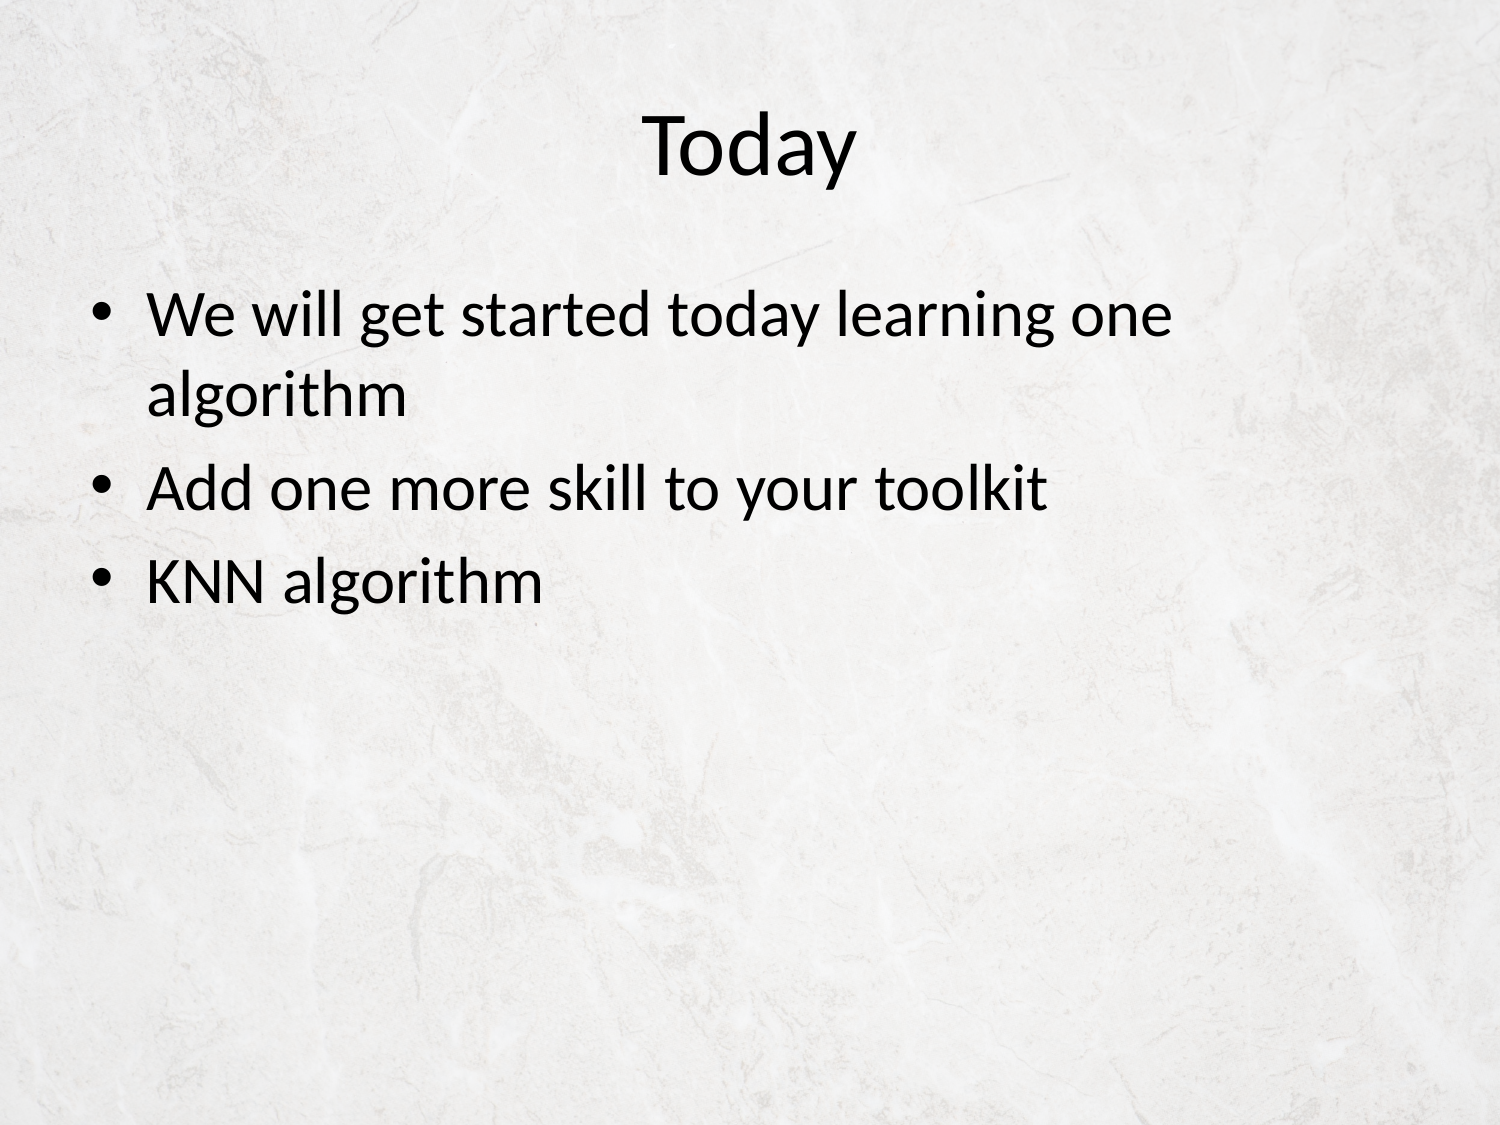

# Today
We will get started today learning one algorithm
Add one more skill to your toolkit
KNN algorithm